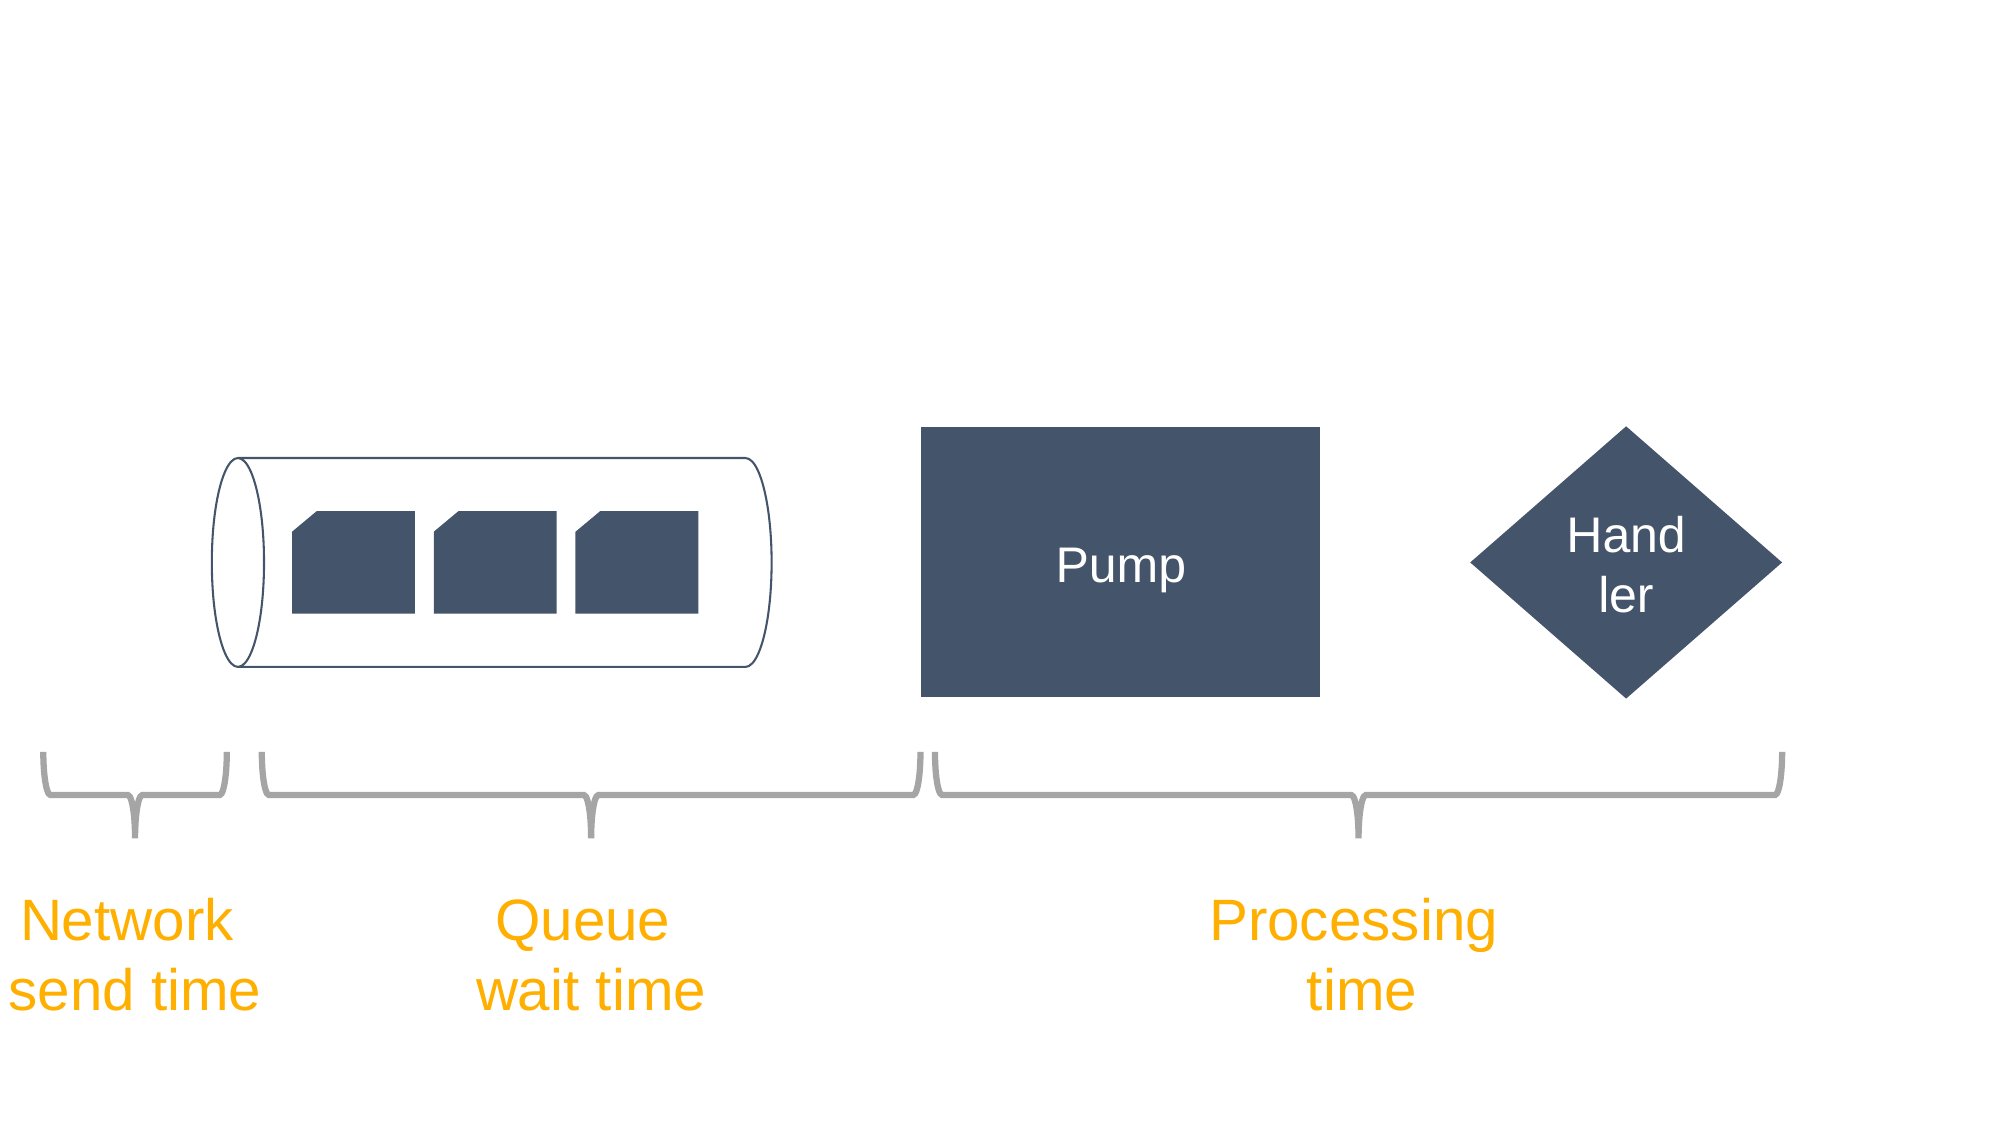

Pump
Handler

Network
send time
Queue
wait time
Processing
time